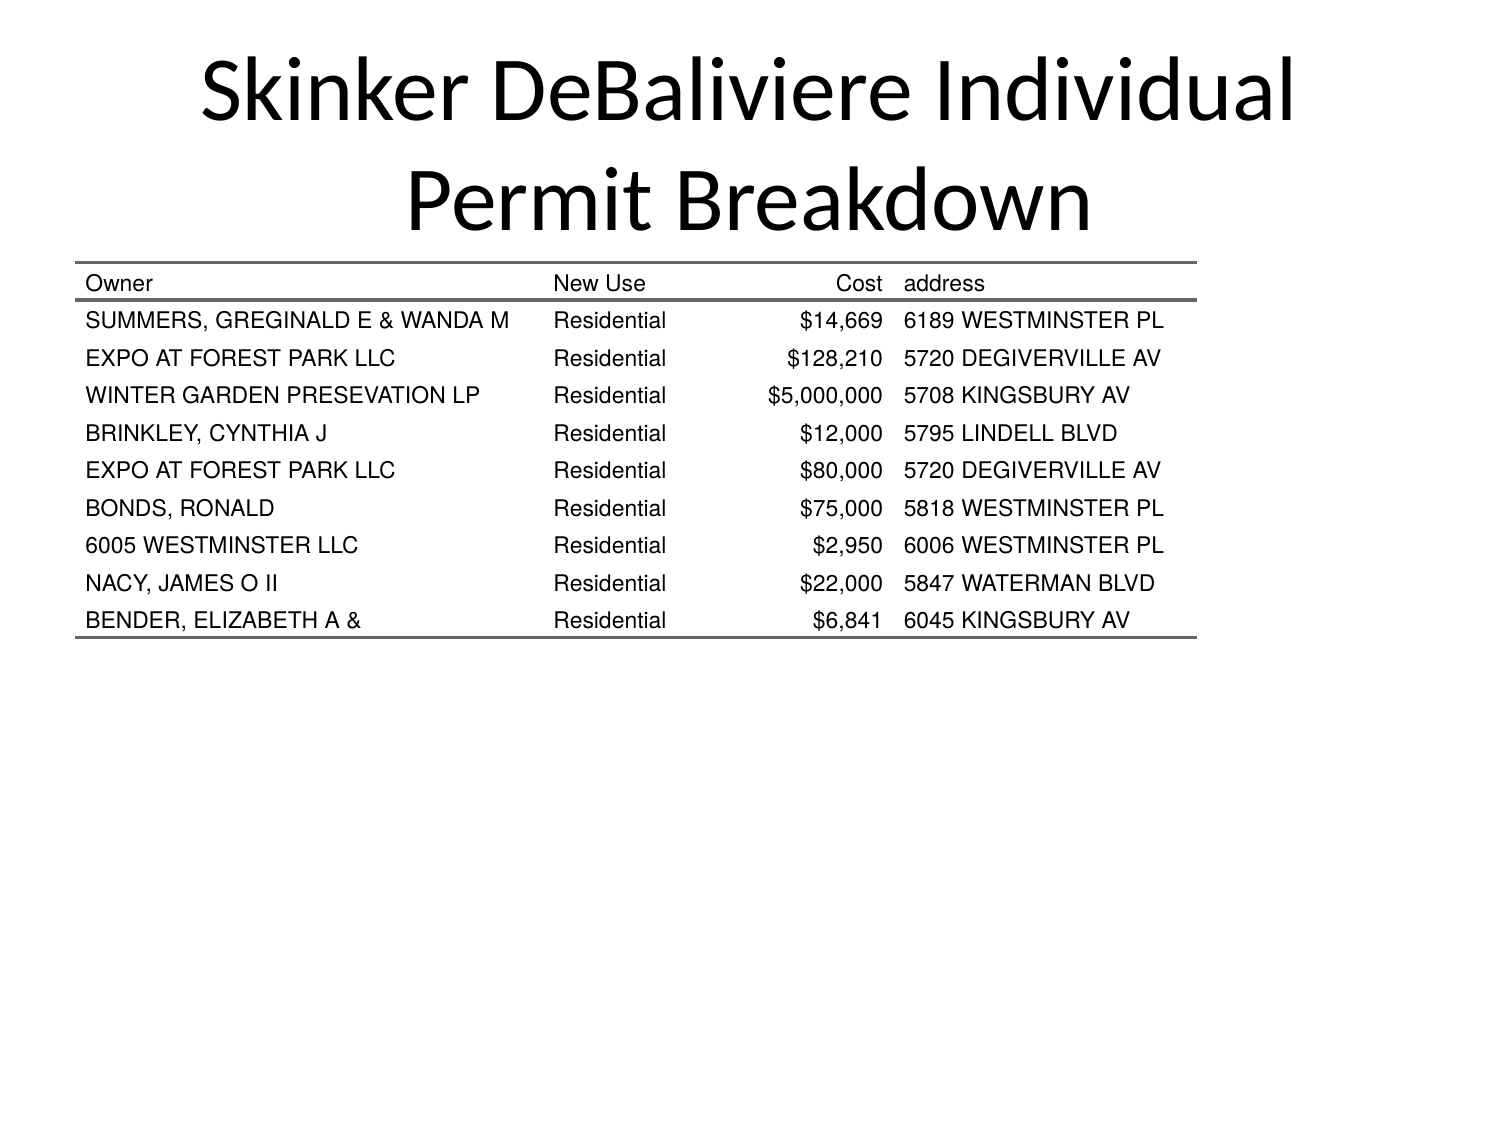

# Skinker DeBaliviere Individual Permit Breakdown
| Owner | New Use | Cost | address |
| --- | --- | --- | --- |
| SUMMERS, GREGINALD E & WANDA M | Residential | $14,669 | 6189 WESTMINSTER PL |
| EXPO AT FOREST PARK LLC | Residential | $128,210 | 5720 DEGIVERVILLE AV |
| WINTER GARDEN PRESEVATION LP | Residential | $5,000,000 | 5708 KINGSBURY AV |
| BRINKLEY, CYNTHIA J | Residential | $12,000 | 5795 LINDELL BLVD |
| EXPO AT FOREST PARK LLC | Residential | $80,000 | 5720 DEGIVERVILLE AV |
| BONDS, RONALD | Residential | $75,000 | 5818 WESTMINSTER PL |
| 6005 WESTMINSTER LLC | Residential | $2,950 | 6006 WESTMINSTER PL |
| NACY, JAMES O II | Residential | $22,000 | 5847 WATERMAN BLVD |
| BENDER, ELIZABETH A & | Residential | $6,841 | 6045 KINGSBURY AV |